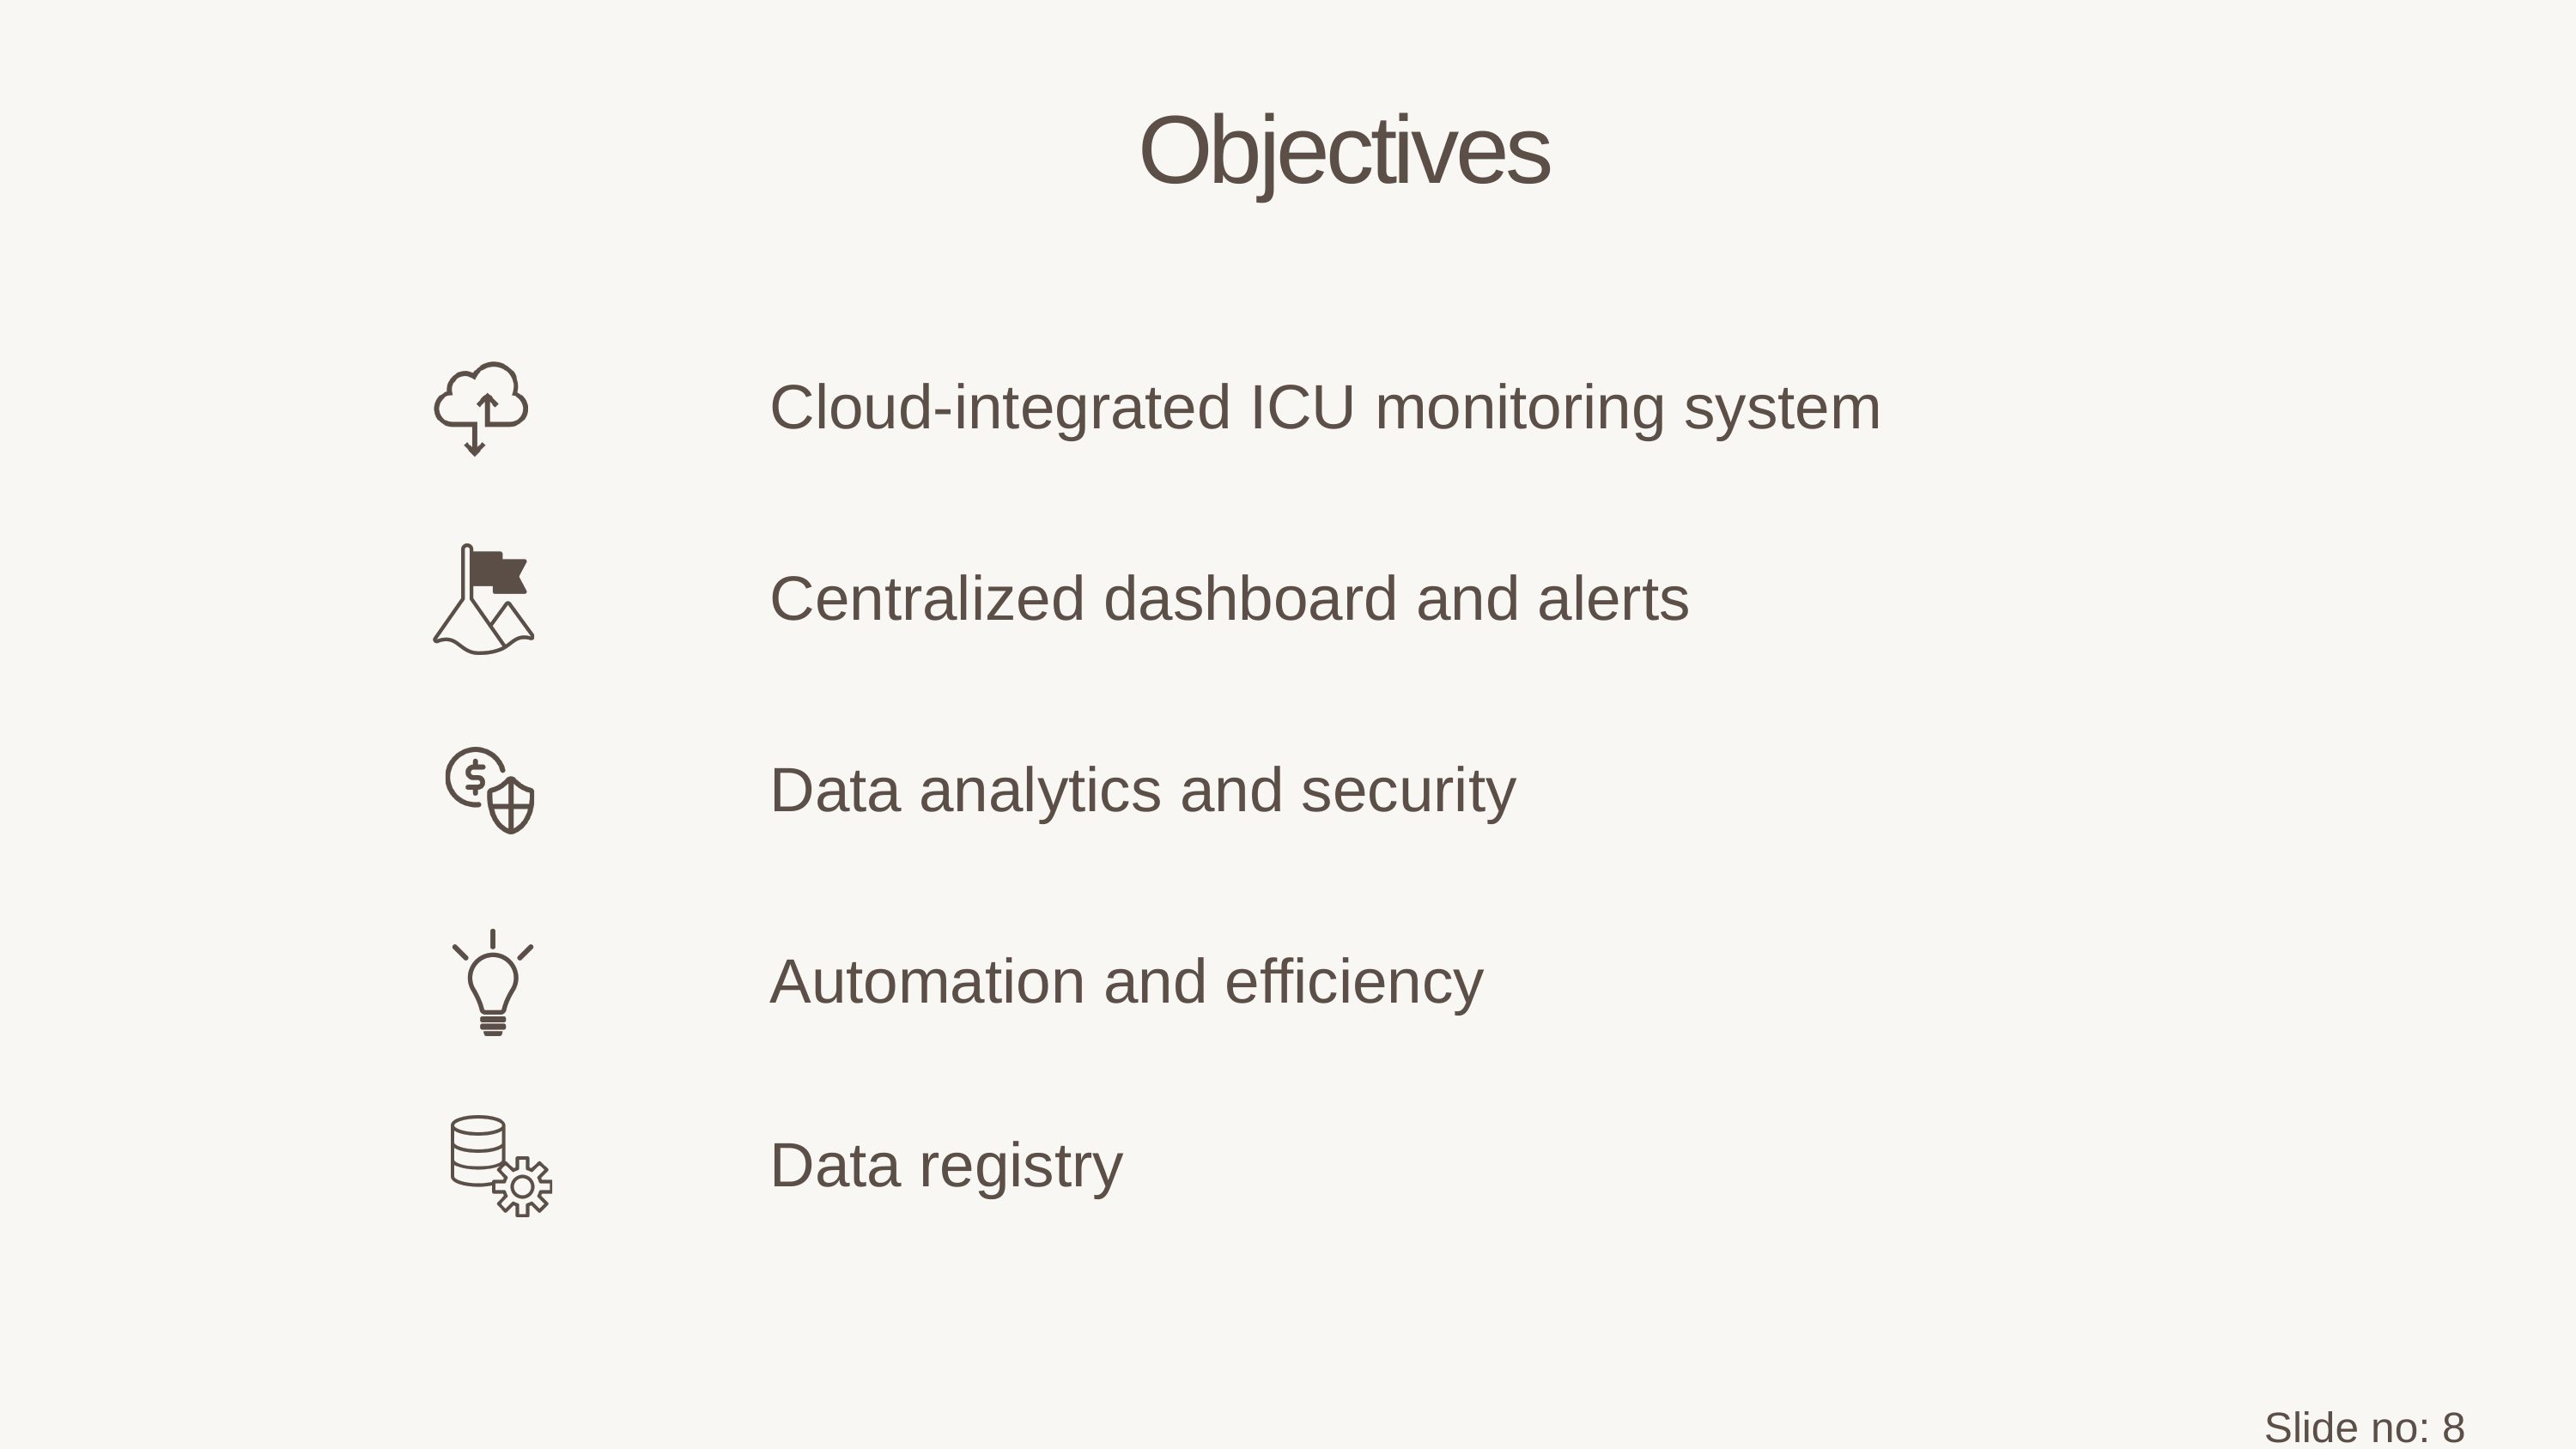

Objectives

Cloud-integrated ICU monitoring system

Centralized dashboard and alerts

Data analytics and security

Automation and efficiency

Data registry
Slide no: 8